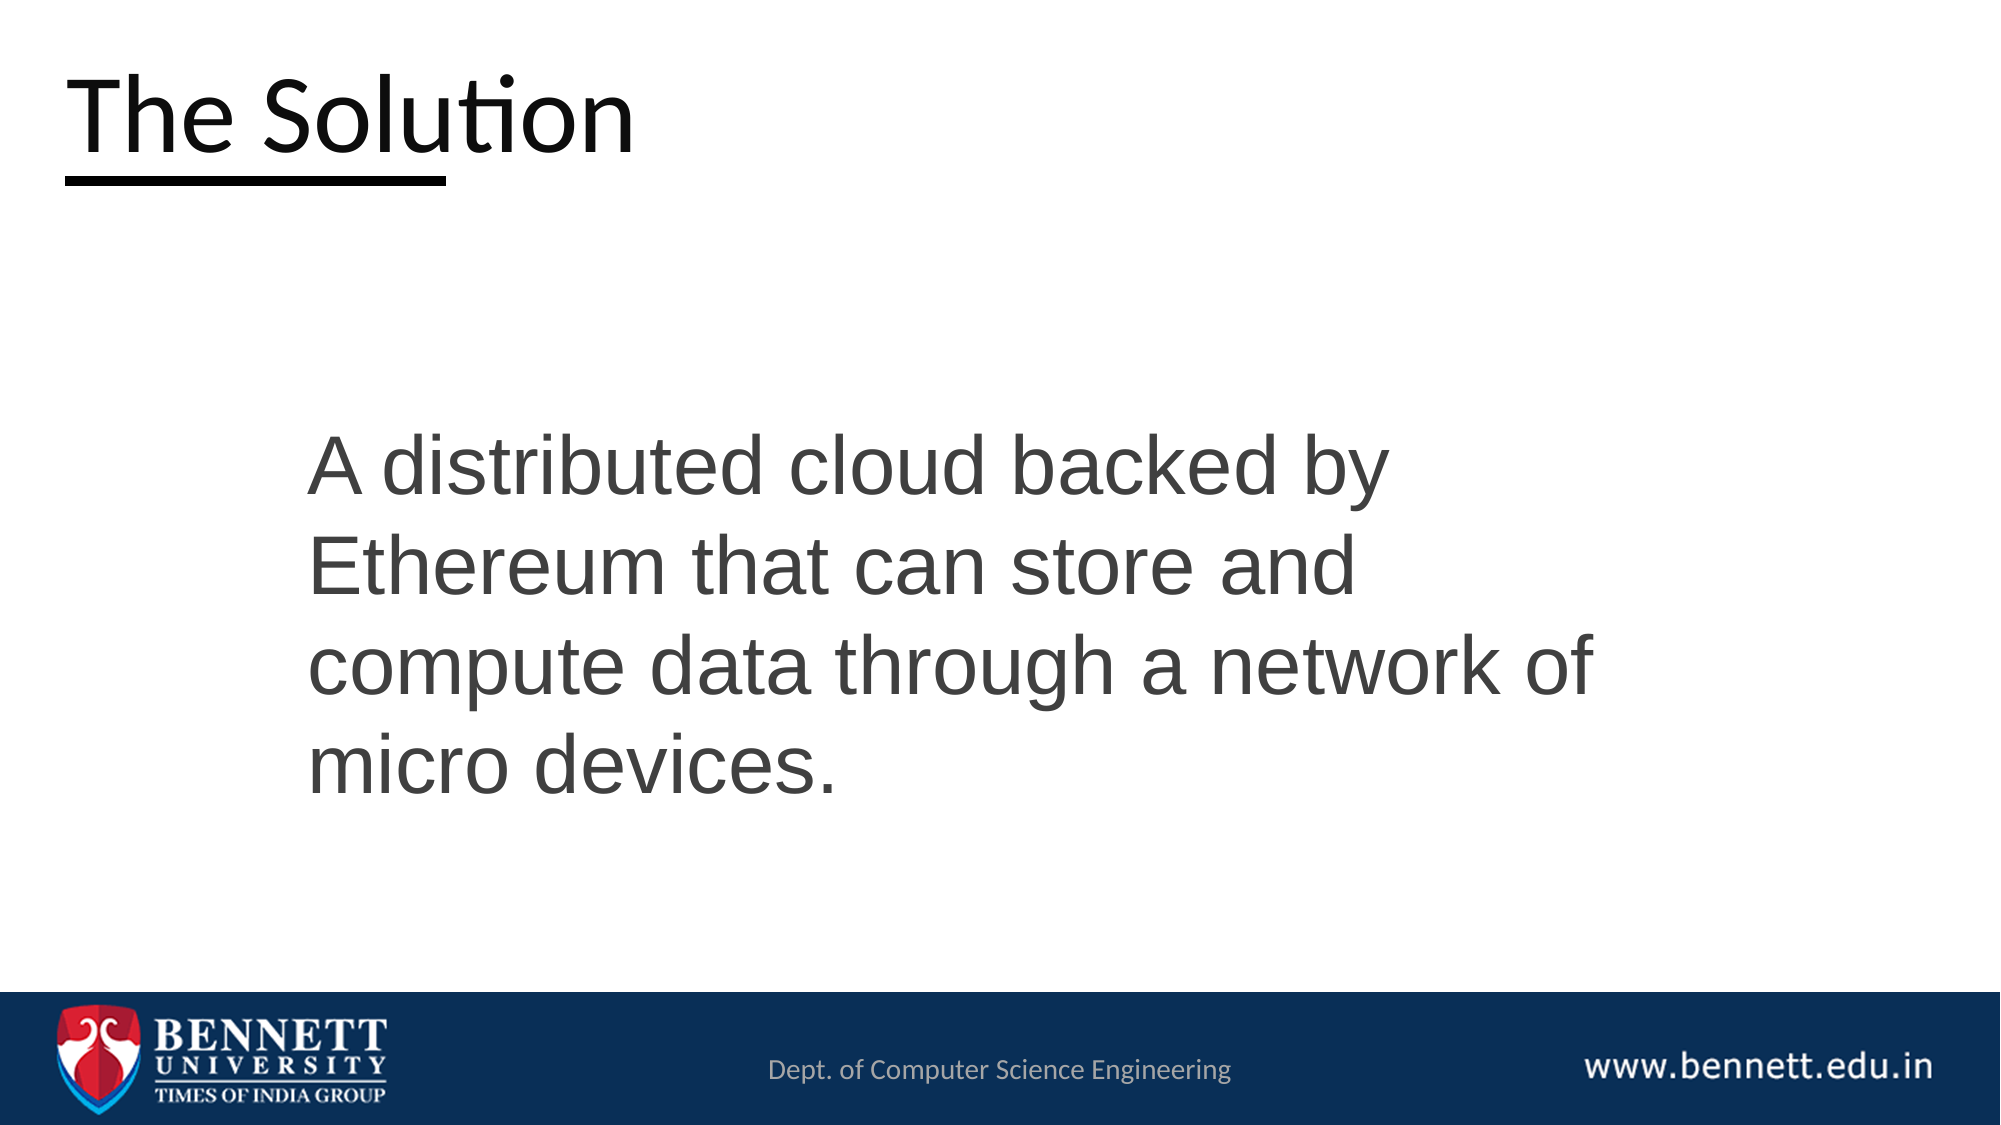

The Solution
A distributed cloud backed by Ethereum that can store and compute data through a network of micro devices.